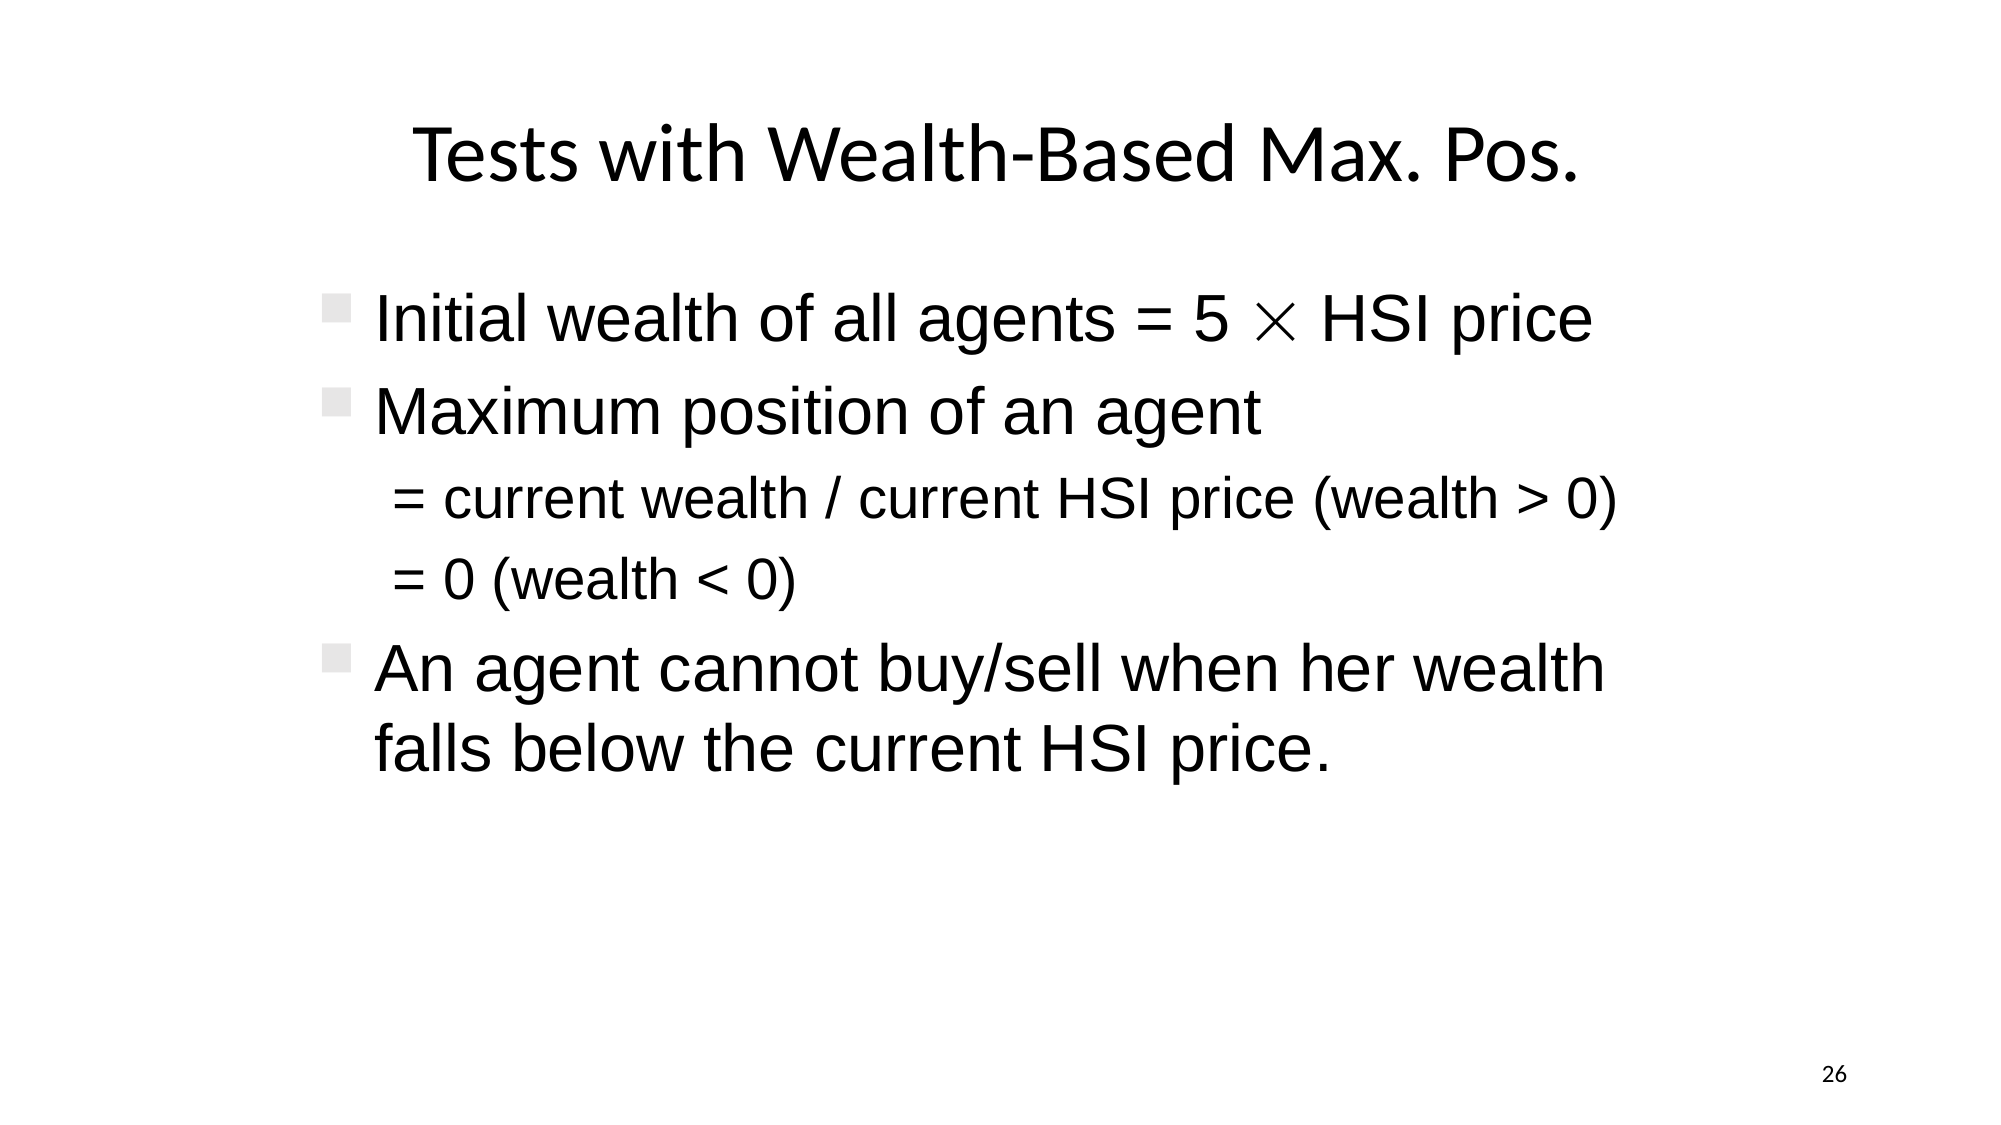

# Tests with Wealth-Based Max. Pos.
Initial wealth of all agents = 5 × HSI price
Maximum position of an agent
= current wealth / current HSI price (wealth > 0)
= 0 (wealth < 0)
An agent cannot buy/sell when her wealth falls below the current HSI price.
26